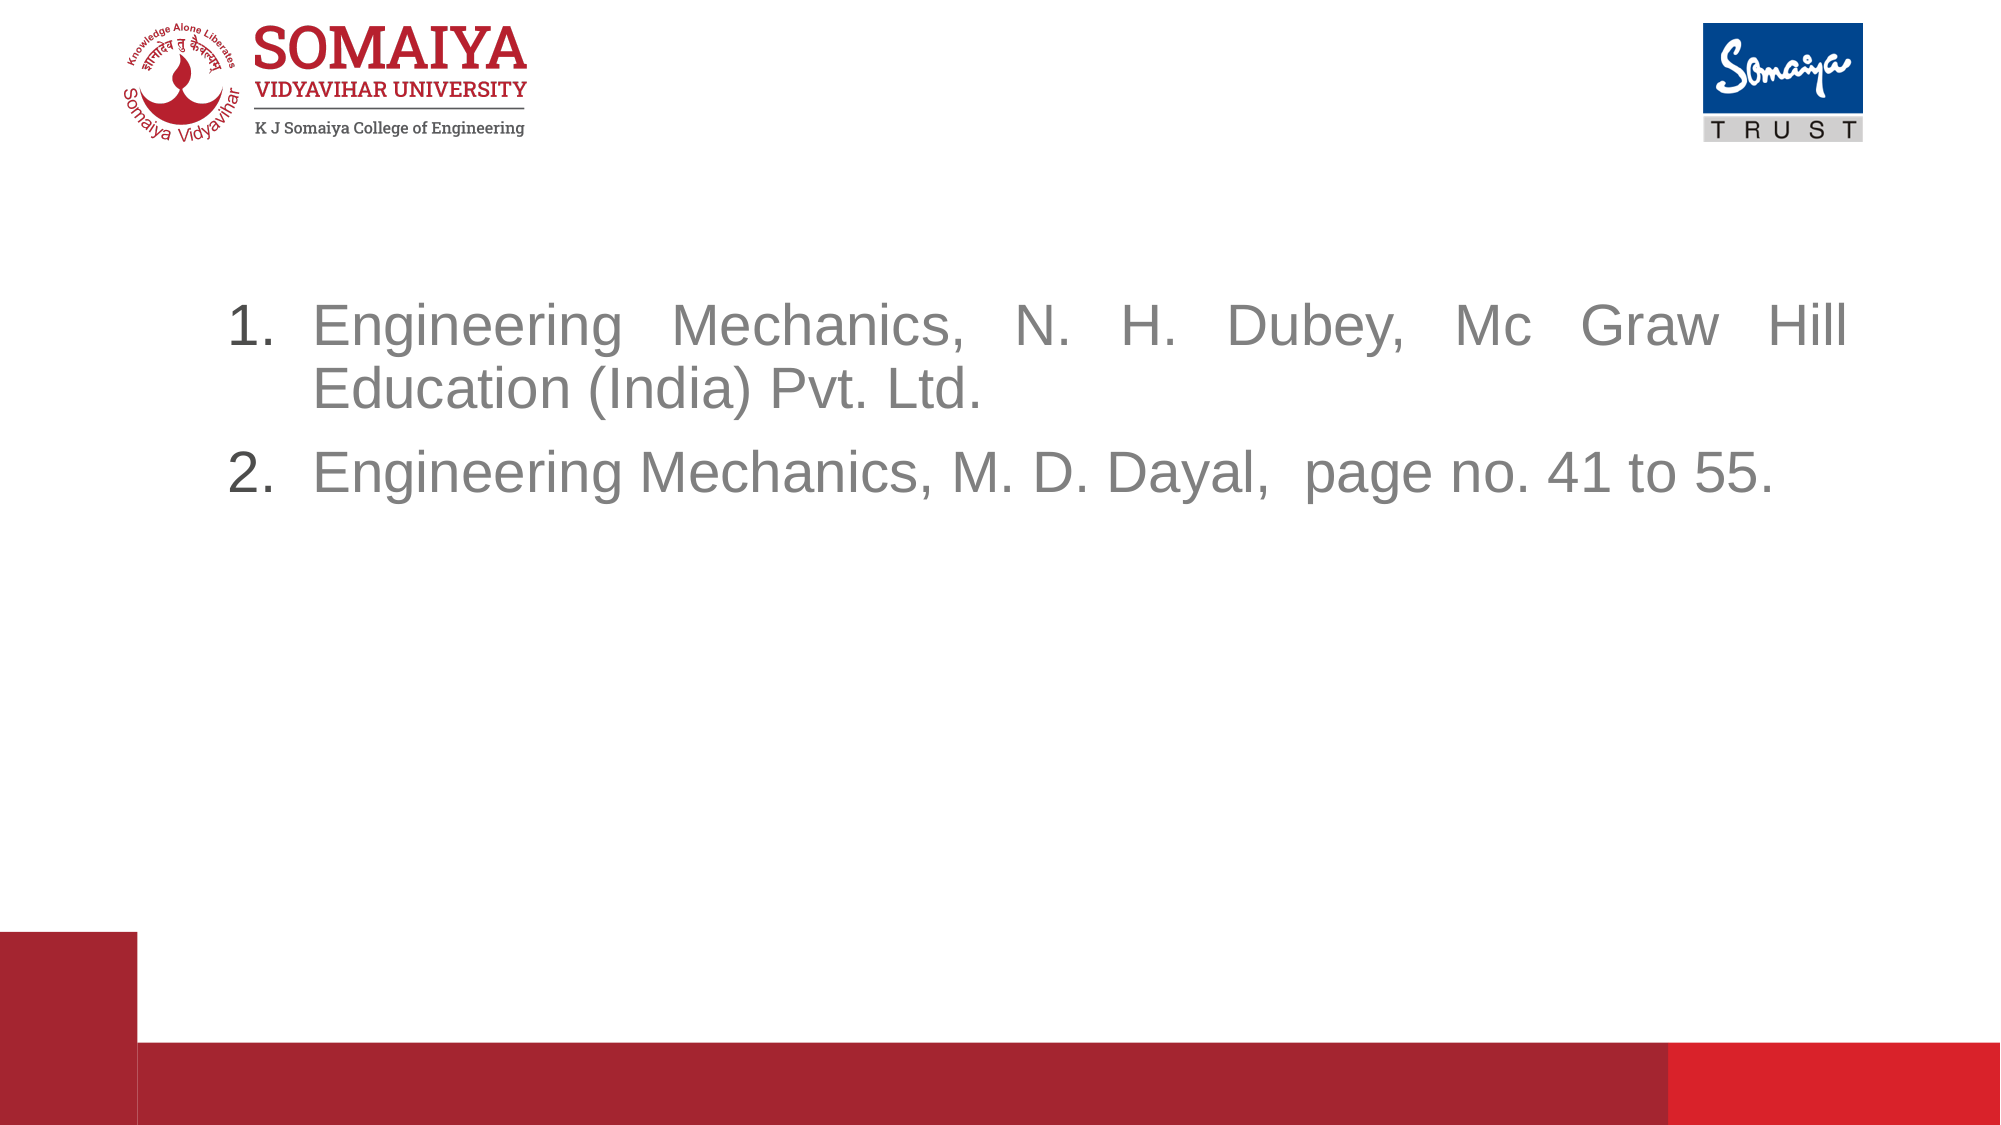

Engineering Mechanics, N. H. Dubey, Mc Graw Hill Education (India) Pvt. Ltd.
Engineering Mechanics, M. D. Dayal,  page no. 41 to 55.